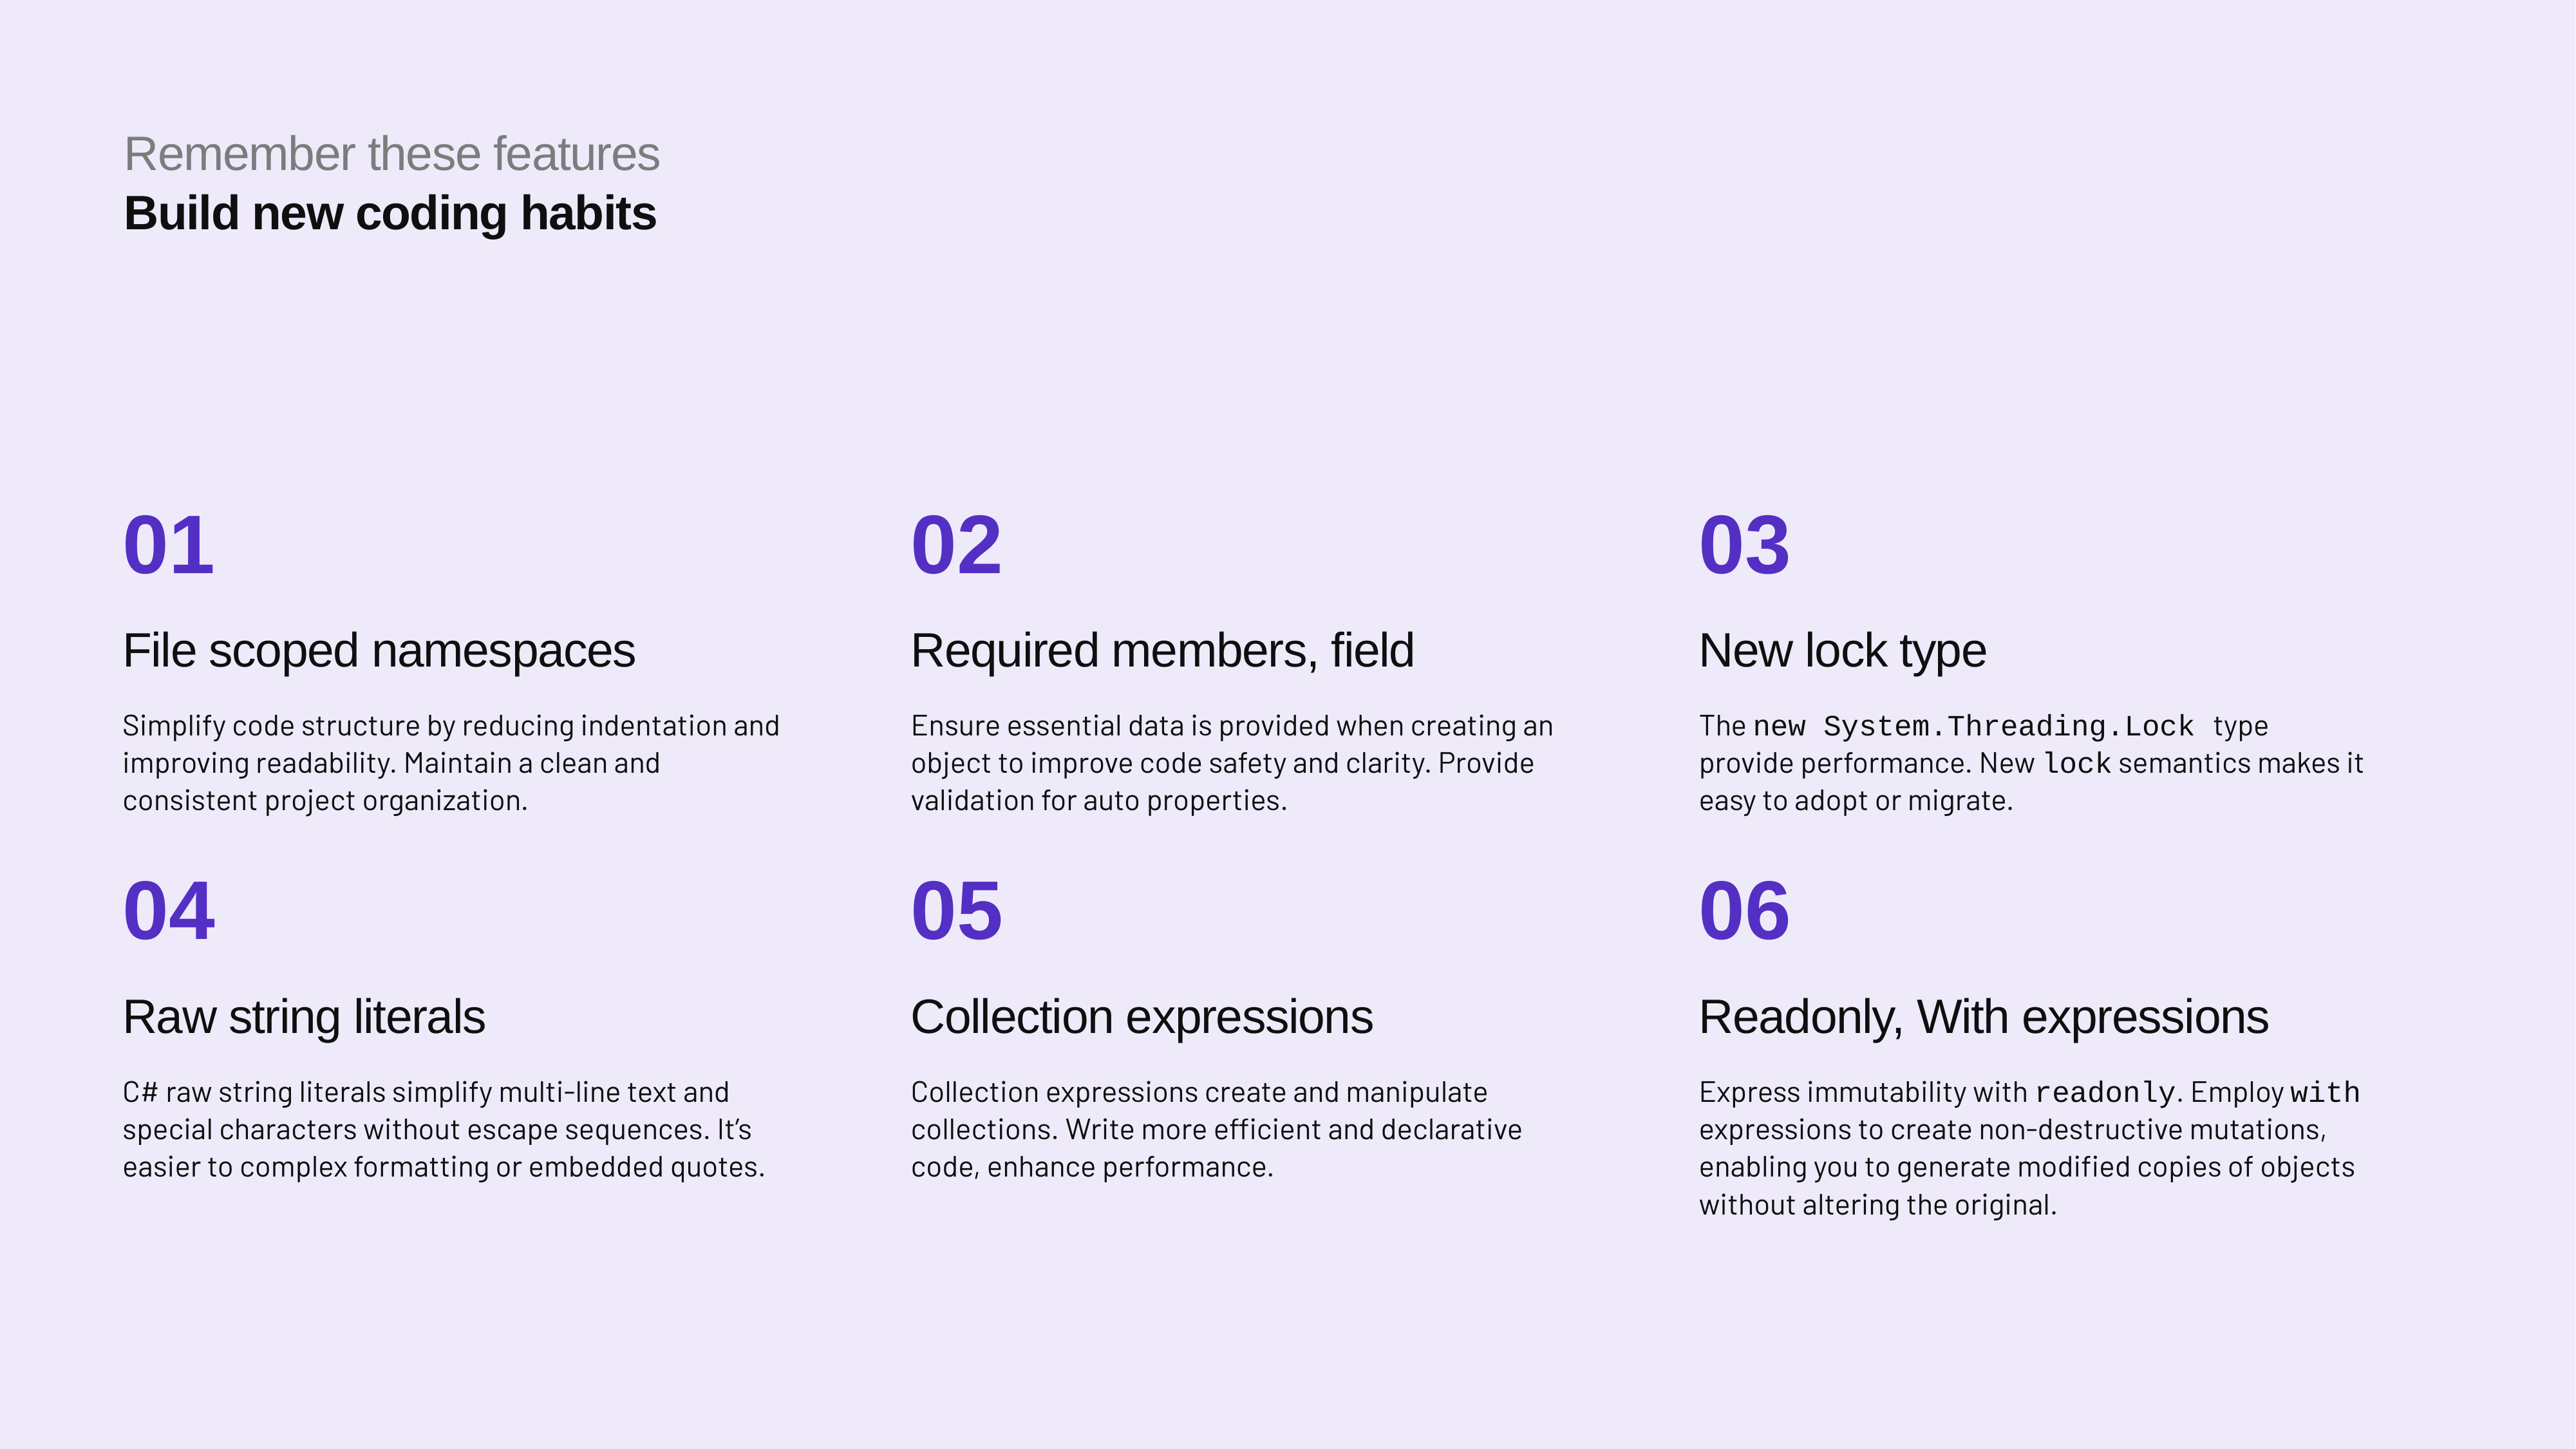

Remember these features
Build new coding habits
01
02
03
File scoped namespaces
Required members, field
New lock type
Simplify code structure by reducing indentation and improving readability. Maintain a clean and consistent project organization.
Ensure essential data is provided when creating an object to improve code safety and clarity. Provide validation for auto properties.
The new System.Threading.Lock type provide performance. New lock semantics makes it easy to adopt or migrate.
04
05
06
Raw string literals
Collection expressions
Readonly, With expressions
C# raw string literals simplify multi-line text and special characters without escape sequences. It’s easier to complex formatting or embedded quotes.
Collection expressions create and manipulate collections. Write more efficient and declarative code, enhance performance.
Express immutability with readonly. Employ with expressions to create non-destructive mutations, enabling you to generate modified copies of objects without altering the original.